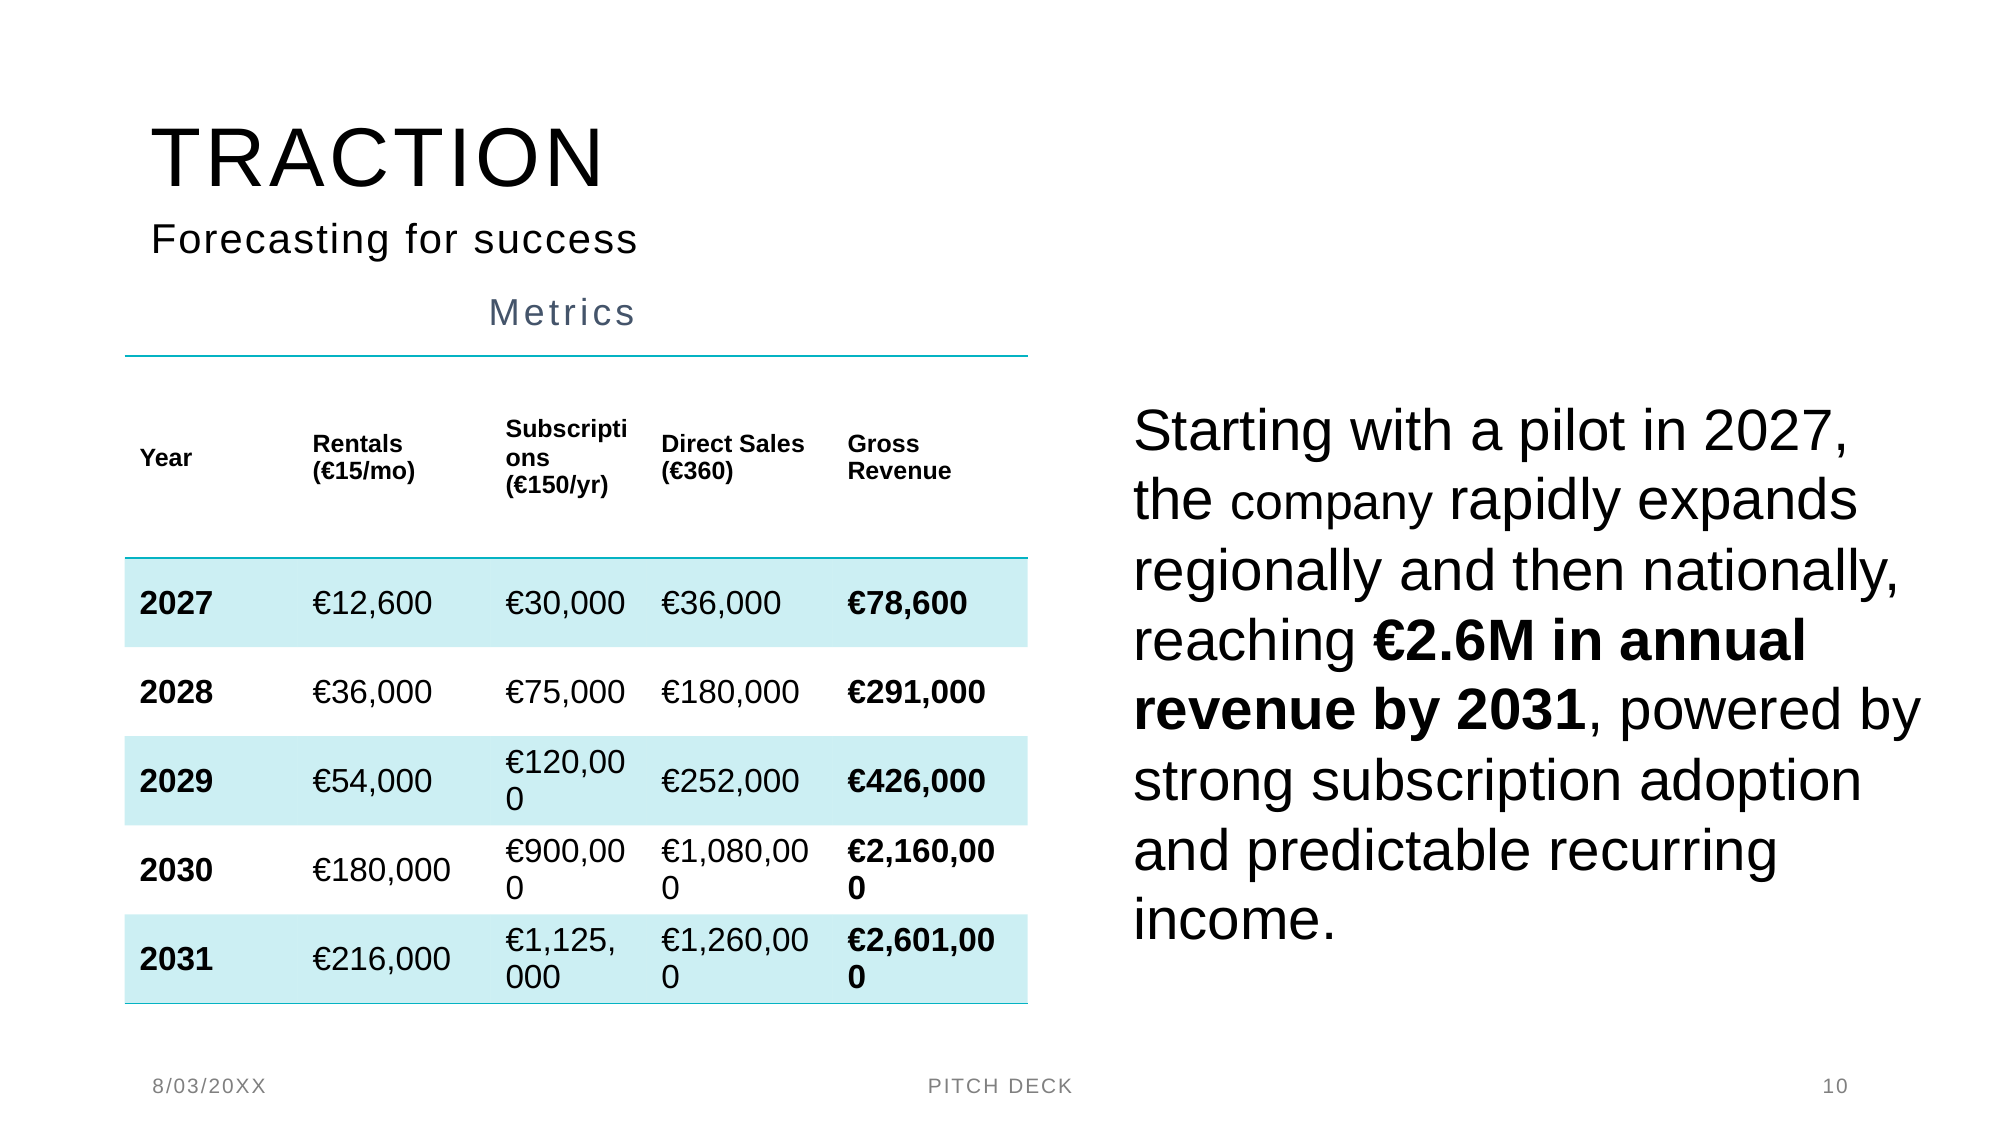

# Traction
Forecasting for success​
Metrics
| Year | Rentals (€15/mo) | Subscriptions (€150/yr) | Direct Sales (€360) | Gross Revenue |
| --- | --- | --- | --- | --- |
| 2027 | €12,600 | €30,000 | €36,000 | €78,600 |
| 2028 | €36,000 | €75,000 | €180,000 | €291,000 |
| 2029 | €54,000 | €120,000 | €252,000 | €426,000 |
| 2030 | €180,000 | €900,000 | €1,080,000 | €2,160,000 |
| 2031 | €216,000 | €1,125,000 | €1,260,000 | €2,601,000 |
Starting with a pilot in 2027, the company rapidly expands regionally and then nationally, reaching €2.6M in annual revenue by 2031, powered by strong subscription adoption and predictable recurring income.
8/03/20XX
PITCH DECK
10